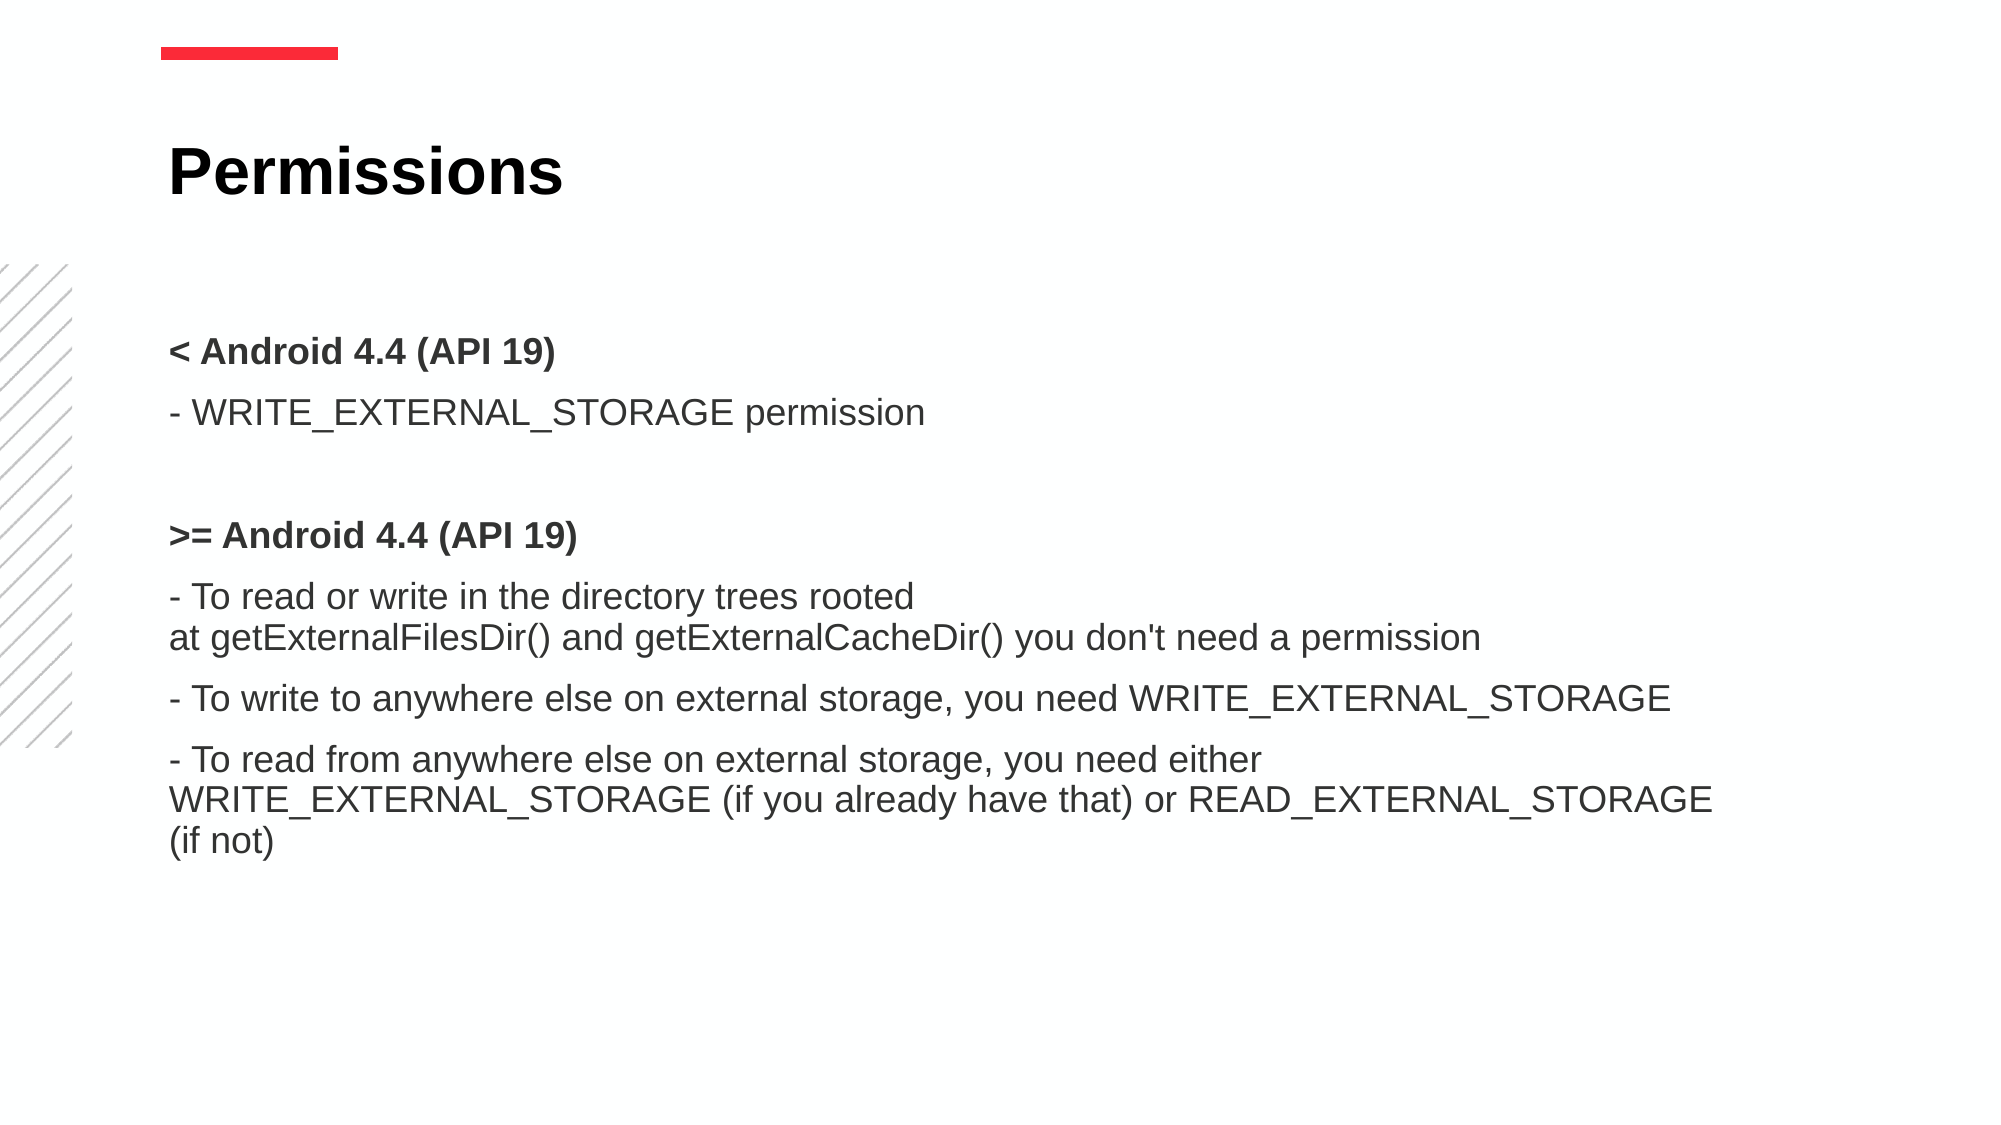

Permissions
< Android 4.4 (API 19)
- WRITE_EXTERNAL_STORAGE permission

>= Android 4.4 (API 19)
- To read or write in the directory trees rooted at getExternalFilesDir() and getExternalCacheDir() you don't need a permission
- To write to anywhere else on external storage, you need WRITE_EXTERNAL_STORAGE
- To read from anywhere else on external storage, you need either WRITE_EXTERNAL_STORAGE (if you already have that) or READ_EXTERNAL_STORAGE (if not)
19